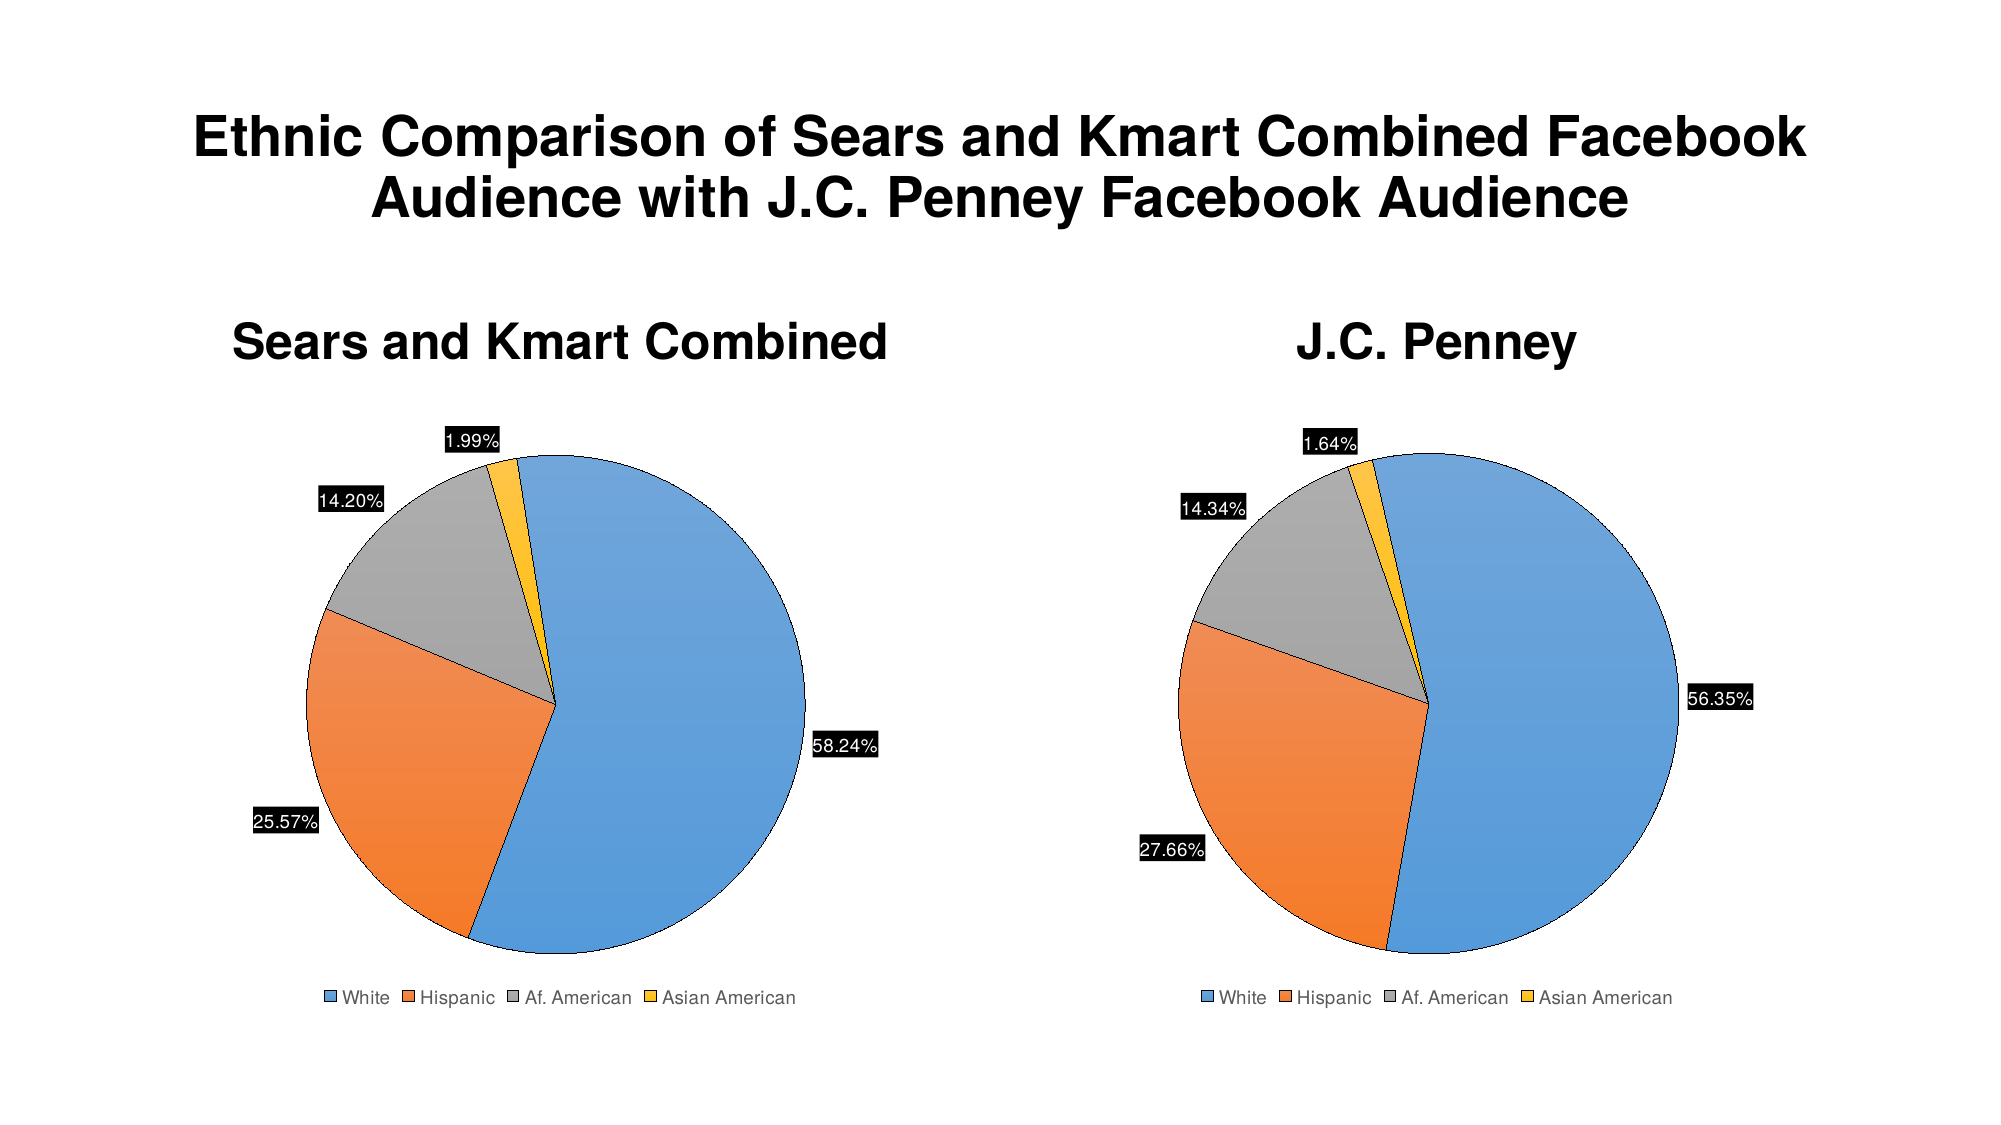

# Ethnic Comparison of Sears and Kmart Combined Facebook Audience with J.C. Penney Facebook Audience
Sears and Kmart Combined
J.C. Penney

### Chart

| Category | Sears |
|---|---|
| White | 4100000.0 |
| Hispanic | 1800000.0 |
| Af. American | 1000000.0 |
| Asian American | 140000.0 |

### Chart

| Category | Lowes |
|---|---|
| White | 5500000.0 |
| Hispanic | 2700000.0 |
| Af. American | 1400000.0 |
| Asian American | 160000.0 |